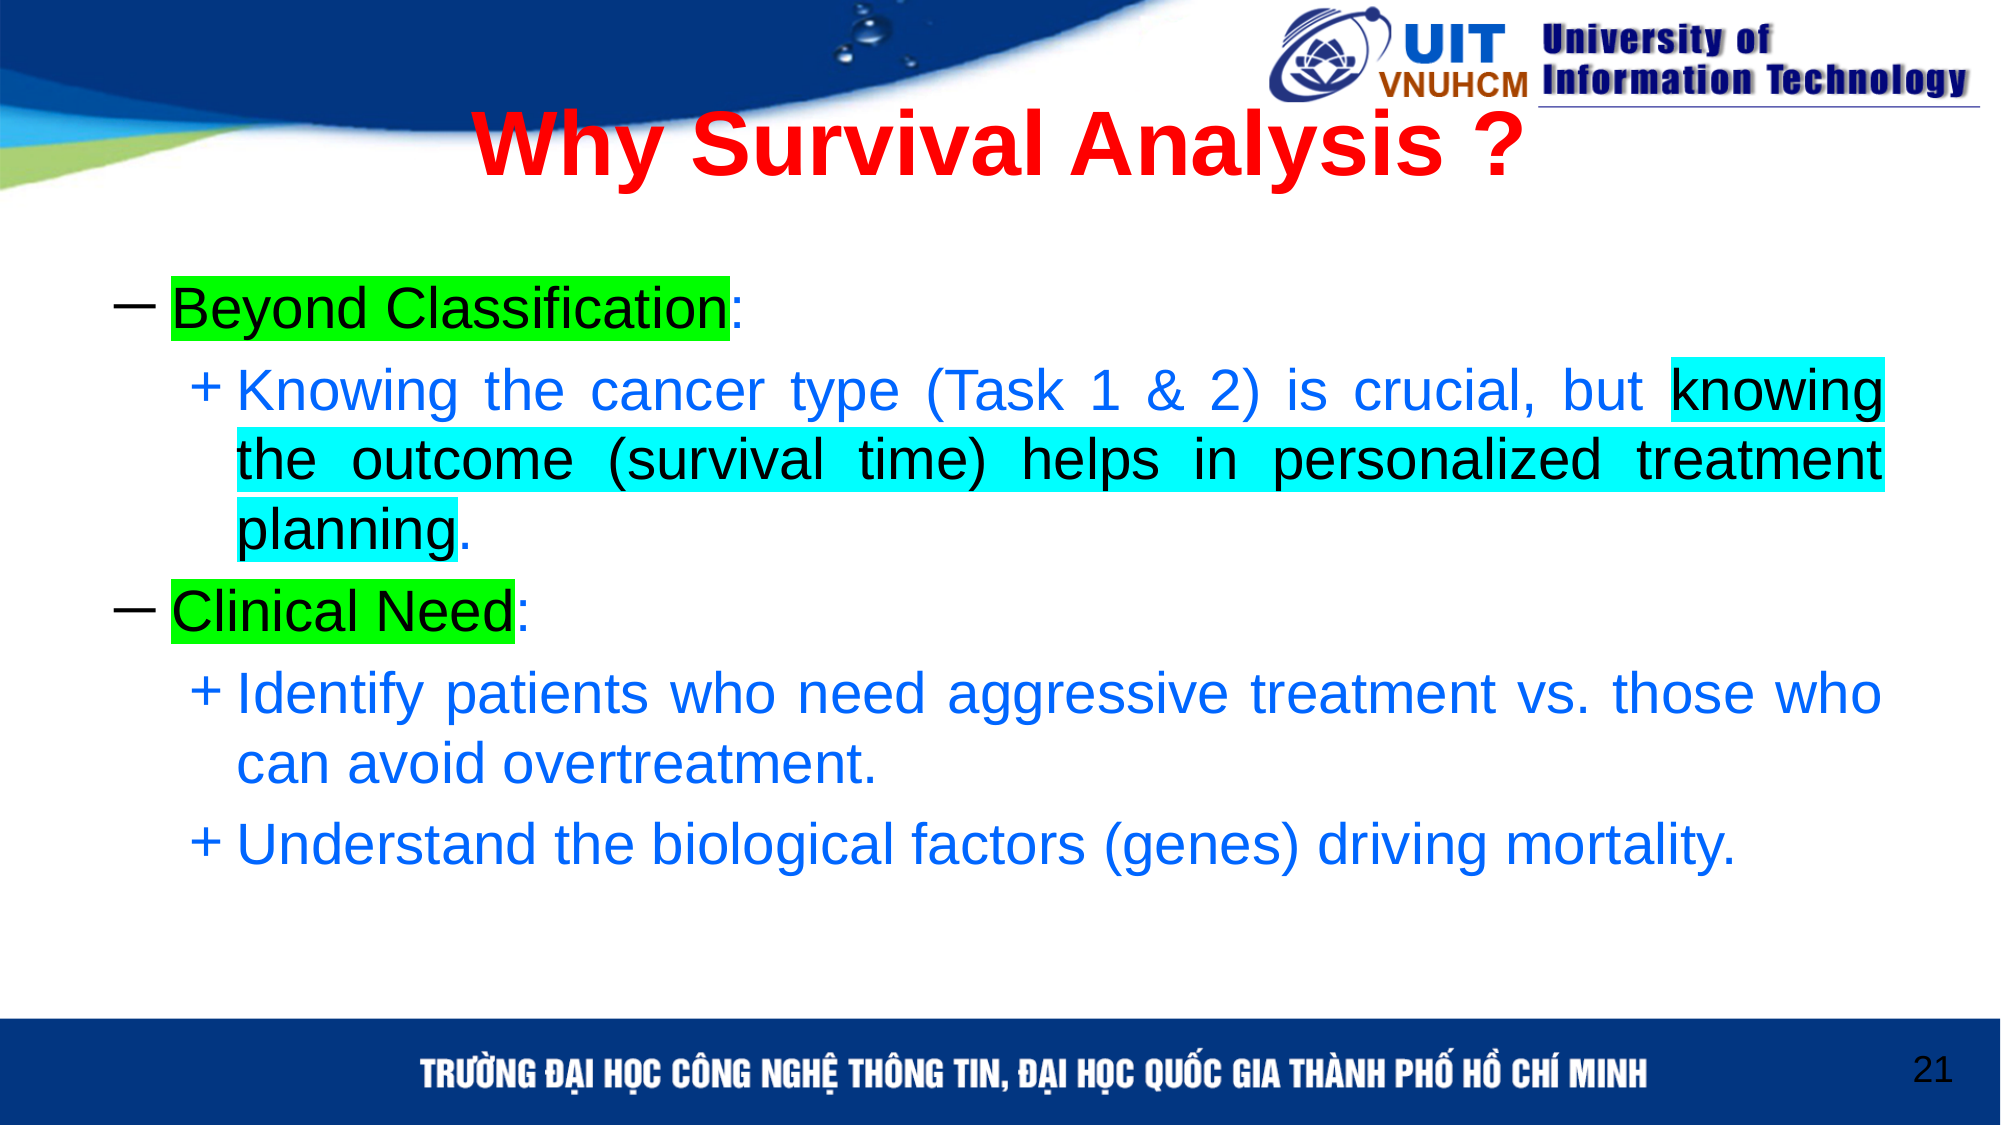

# Why Survival Analysis ?
Beyond Classification:
Knowing the cancer type (Task 1 & 2) is crucial, but knowing the outcome (survival time) helps in personalized treatment planning.
Clinical Need:
Identify patients who need aggressive treatment vs. those who can avoid overtreatment.
Understand the biological factors (genes) driving mortality.